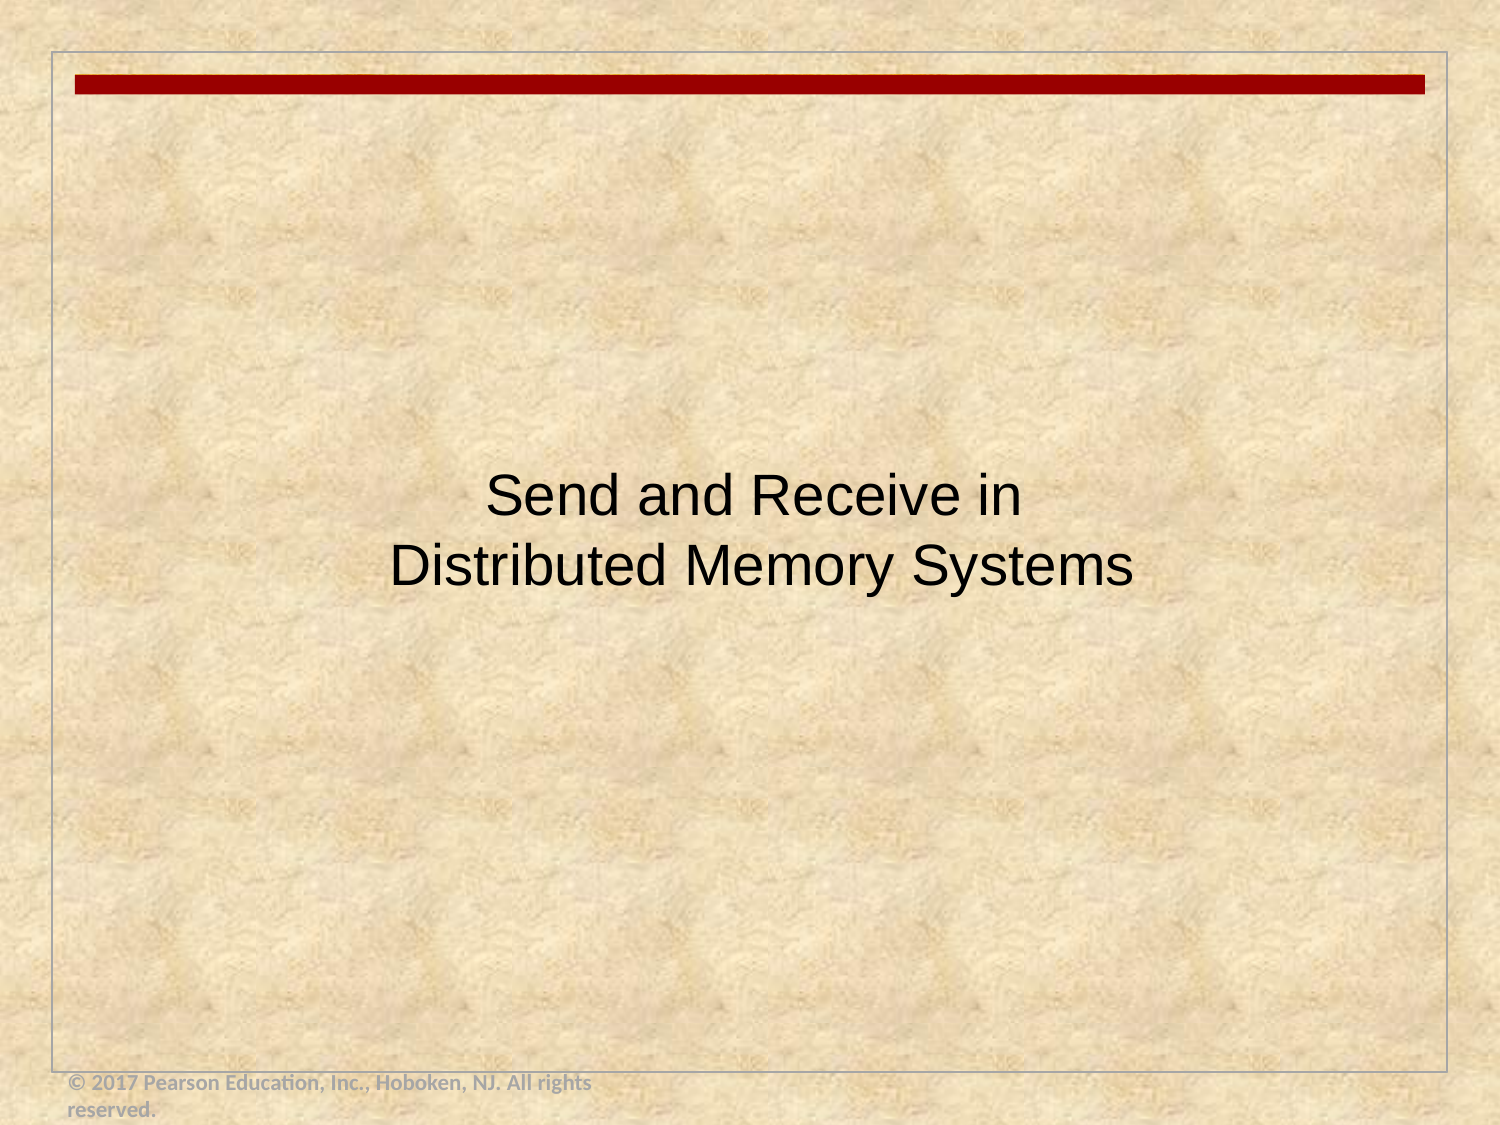

Send and Receive in
Distributed Memory Systems

© 2017 Pearson Education, Inc., Hoboken, NJ. All rights reserved.